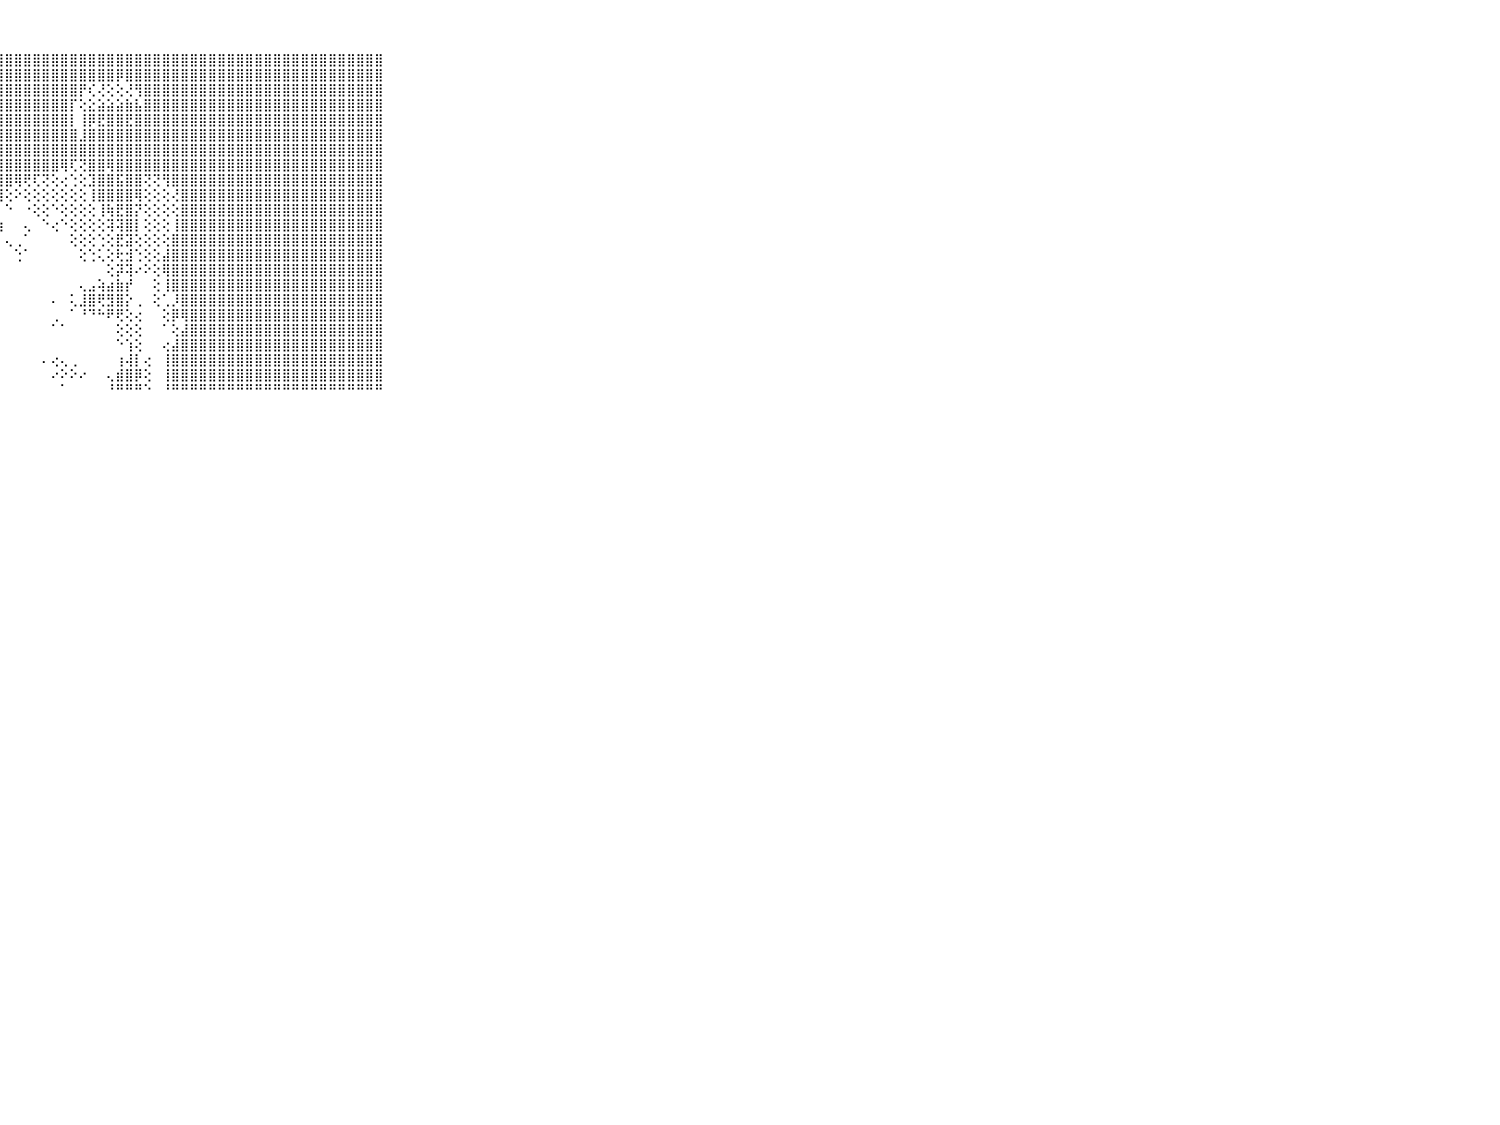

⠀⠀⠀⠀⠀⠀⠀⠀⠀⠀⠀⣿⣿⣿⣿⣿⣿⣿⣿⣿⣿⣿⣿⣿⣿⣿⣿⣿⣿⣿⣿⣿⣿⣿⣿⣿⣿⣿⣿⣿⣿⣿⣿⣿⣿⣿⣿⣿⣿⣿⣿⣿⣿⣿⣿⣿⣿⣿⣿⣿⣿⣿⣿⣿⣿⣿⣿⣿⣿⠀⠀⠀⠀⠀⠀⠀⠀⠀⠀⠀⠀
⠀⠀⠀⠀⠀⠀⠀⠀⠀⠀⠀⣿⣿⣿⣿⣿⣿⣿⣿⣿⣿⣿⣿⣿⣿⣿⣿⣿⣿⣿⣿⣿⣿⣿⣿⣿⣿⣿⣿⣿⡿⣿⣿⣿⣿⣿⣿⣿⣿⣿⣿⣿⣿⣿⣿⣿⣿⣿⣿⣿⣿⣿⣿⣿⣿⣿⣿⣿⣿⠀⠀⠀⠀⠀⠀⠀⠀⠀⠀⠀⠀
⠀⠀⠀⠀⠀⠀⠀⠀⠀⠀⠀⣿⣿⣿⣿⣿⣿⣿⣿⣿⣿⣿⣿⣿⣿⣿⣿⣿⣿⣿⣿⣿⣿⣿⣿⣿⡟⢎⢜⢕⢕⢜⢻⣿⣿⣿⣿⣿⣿⣿⣿⣿⣿⣿⣿⣿⣿⣿⣿⣿⣿⣿⣿⣿⣿⣿⣿⣿⣿⠀⠀⠀⠀⠀⠀⠀⠀⠀⠀⠀⠀
⠀⠀⠀⠀⠀⠀⠀⠀⠀⠀⠀⣿⣿⣿⣿⣿⣿⣿⣿⣿⣿⣿⣿⣿⣿⣿⣿⣿⣿⣿⣿⣿⣿⣿⣿⡏⢕⣕⣵⣵⣵⣷⣧⣿⣿⣿⣿⣿⣿⣿⣿⣿⣿⣿⣿⣿⣿⣿⣿⣿⣿⣿⣿⣿⣿⣿⣿⣿⣿⠀⠀⠀⠀⠀⠀⠀⠀⠀⠀⠀⠀
⠀⠀⠀⠀⠀⠀⠀⠀⠀⠀⠀⣿⣿⣿⣿⣿⣿⣿⣿⣿⣿⣿⣿⣿⣿⣿⣿⣿⣿⣿⣿⣿⣿⣿⣿⡇⢸⡿⣟⣿⣿⣟⣿⣿⣿⣿⣿⣿⣿⣿⣿⣿⣿⣿⣿⣿⣿⣿⣿⣿⣿⣿⣿⣿⣿⣿⣿⣿⣿⠀⠀⠀⠀⠀⠀⠀⠀⠀⠀⠀⠀
⠀⠀⠀⠀⠀⠀⠀⠀⠀⠀⠀⣿⣿⣿⣿⣿⣿⣿⣿⣿⣿⣿⣿⣿⣿⣿⣿⣿⣿⣿⣿⣿⣿⣿⣿⣿⣸⣿⣿⣿⣿⣿⣿⣿⣿⣿⣿⣿⣿⣿⣿⣿⣿⣿⣿⣿⣿⣿⣿⣿⣿⣿⣿⣿⣿⣿⣿⣿⣿⠀⠀⠀⠀⠀⠀⠀⠀⠀⠀⠀⠀
⠀⠀⠀⠀⠀⠀⠀⠀⠀⠀⠀⣿⣿⣿⣿⣿⣿⣿⣿⣿⣿⣿⣿⣿⣿⣿⣿⣿⣿⣿⣿⣿⣿⣿⣿⣿⣿⣿⣿⣿⣿⣿⣿⣿⣿⣿⣿⣿⣿⣿⣿⣿⣿⣿⣿⣿⣿⣿⣿⣿⣿⣿⣿⣿⣿⣿⣿⣿⣿⠀⠀⠀⠀⠀⠀⠀⠀⠀⠀⠀⠀
⠀⠀⠀⠀⠀⠀⠀⠀⠀⠀⠀⣿⣿⣿⣿⣿⣿⣿⣿⣿⣿⣿⣿⣿⣿⣿⣿⣿⣿⣿⣿⣿⣿⣿⢿⢏⢝⣿⣿⢿⣿⣿⣿⣿⣿⣿⣿⣿⣿⣿⣿⣿⣿⣿⣿⣿⣿⣿⣿⣿⣿⣿⣿⣿⣿⣿⣿⣿⣿⠀⠀⠀⠀⠀⠀⠀⠀⠀⠀⠀⠀
⠀⠀⠀⠀⠀⠀⠀⠀⠀⠀⠀⣿⣿⣿⣿⣿⣿⣿⣿⣿⣿⣿⣿⣿⣿⣿⣿⣿⣿⢿⢟⢏⢝⢕⢔⢑⢕⣹⣿⣿⣯⣿⣿⢝⢝⢻⣿⣿⣿⣿⣿⣿⣿⣿⣿⣿⣿⣿⣿⣿⣿⣿⣿⣿⣿⣿⣿⣿⣿⠀⠀⠀⠀⠀⠀⠀⠀⠀⠀⠀⠀
⠀⠀⠀⠀⠀⠀⠀⠀⠀⠀⠀⣿⣿⣿⣿⣿⣿⣿⣿⣿⣿⣿⣿⣿⣿⣿⣿⣿⢕⠕⢕⢕⢕⢕⢕⢕⢕⢸⣿⣿⣿⣿⢿⢕⢕⢕⢜⣿⣿⣿⣿⣿⣿⣿⣿⣿⣿⣿⣿⣿⣿⣿⣿⣿⣿⣿⣿⣿⣿⠀⠀⠀⠀⠀⠀⠀⠀⠀⠀⠀⠀
⠀⠀⠀⠀⠀⠀⠀⠀⠀⠀⠀⣿⣿⣿⣿⣿⣿⣿⣿⣿⣿⣿⣿⣿⣿⣿⣿⡇⠑⠀⠐⢕⢕⠑⢕⢕⢕⢕⢸⢷⣟⣿⡝⢕⢕⢕⢕⣿⣿⣿⣿⣿⣿⣿⣿⣿⣿⣿⣿⣿⣿⣿⣿⣿⣿⣿⣿⣿⣿⠀⠀⠀⠀⠀⠀⠀⠀⠀⠀⠀⠀
⠀⠀⠀⠀⠀⠀⠀⠀⠀⠀⠀⣿⣿⣿⣿⣿⣿⣿⣿⣿⣿⣿⣿⣿⣿⡟⢟⢵⠀⠀⢄⠀⠑⢔⠑⢕⢕⢕⢕⢽⢽⣿⡇⢕⢕⢕⢸⣿⣿⣿⣿⣿⣿⣿⣿⣿⣿⣿⣿⣿⣿⣿⣿⣿⣿⣿⣿⣿⣿⠀⠀⠀⠀⠀⠀⠀⠀⠀⠀⠀⠀
⠀⠀⠀⠀⠀⠀⠀⠀⠀⠀⠀⣿⣿⣿⣿⣿⣿⣿⣿⣿⣿⣿⣿⣿⡿⢕⢕⠄⢄⢀⠁⠀⠀⠀⠀⢕⢕⢕⢑⢕⣟⣽⢕⢕⢕⢕⣿⣿⣿⣿⣿⣿⣿⣿⣿⣿⣿⣿⣿⣿⣿⣿⣿⣿⣿⣿⣿⣿⣿⠀⠀⠀⠀⠀⠀⠀⠀⠀⠀⠀⠀
⠀⠀⠀⠀⠀⠀⠀⠀⠀⠀⠀⣿⣿⣿⣿⣿⣿⣿⣿⣿⣿⣿⣿⣿⢇⠁⠁⠀⠀⢑⠁⠀⠀⠀⠀⠀⢕⢑⢅⢕⢗⣺⢑⢕⢕⣼⣿⣿⣿⣿⣿⣿⣿⣿⣿⣿⣿⣿⣿⣿⣿⣿⣿⣿⣿⣿⣿⣿⣿⠀⠀⠀⠀⠀⠀⠀⠀⠀⠀⠀⠀
⠀⠀⠀⠀⠀⠀⠀⠀⠀⠀⠀⣿⣿⣿⣿⣿⣿⣿⣿⣿⣿⣿⣿⡇⠀⠀⠀⠀⠀⠀⠀⠀⠀⠀⠀⠀⠀⠀⠀⢕⡽⢽⠔⠕⢕⢿⣿⣿⣿⣿⣿⣿⣿⣿⣿⣿⣿⣿⣿⣿⣿⣿⣿⣿⣿⣿⣿⣿⣿⠀⠀⠀⠀⠀⠀⠀⠀⠀⠀⠀⠀
⠀⠀⠀⠀⠀⠀⠀⠀⠀⠀⠀⣿⣿⣿⣿⣿⣿⣿⣿⣿⣿⣿⣿⡇⠀⠀⠀⠀⠀⠀⠀⠀⠀⠀⠀⠀⢄⣠⢵⣴⣷⡞⠀⠀⢕⢸⣿⣿⣿⣿⣿⣿⣿⣿⣿⣿⣿⣿⣿⣿⣿⣿⣿⣿⣿⣿⣿⣿⣿⠀⠀⠀⠀⠀⠀⠀⠀⠀⠀⠀⠀
⠀⠀⠀⠀⠀⠀⠀⠀⠀⠀⠀⣿⣿⣿⣿⣿⣿⣿⣿⣿⣿⣿⣿⣷⣴⣄⢀⠀⠀⠀⠀⠀⠀⠄⠀⢅⣸⣿⢟⣻⣿⡕⢀⠀⢕⢁⡸⣿⣿⣿⣿⣿⣿⣿⣿⣿⣿⣿⣿⣿⣿⣿⣿⣿⣿⣿⣿⣿⣿⠀⠀⠀⠀⠀⠀⠀⠀⠀⠀⠀⠀
⠀⠀⠀⠀⠀⠀⠀⠀⠀⠀⠀⣿⣿⣿⣿⣿⣿⣿⣿⣿⣿⣿⣿⣿⣿⣿⣿⠁⠀⠀⠀⠀⠀⢀⠀⠁⠘⠙⠓⠟⢟⢕⢔⠀⠀⢕⡿⢿⣿⣿⣿⣿⣿⣿⣿⣿⣿⣿⣿⣿⣿⣿⣿⣿⣿⣿⣿⣿⣿⠀⠀⠀⠀⠀⠀⠀⠀⠀⠀⠀⠀
⠀⠀⠀⠀⠀⠀⠀⠀⠀⠀⠀⣿⣿⣿⣿⣿⣿⣿⣿⣿⣿⣿⣿⣿⣿⣿⡇⠀⠀⠀⠀⠀⠀⠁⠁⠀⠀⠀⠀⠀⢕⢕⢕⠀⠀⠁⢕⣼⣿⣿⣿⣿⣿⣿⣿⣿⣿⣿⣿⣿⣿⣿⣿⣿⣿⣿⣿⣿⣿⠀⠀⠀⠀⠀⠀⠀⠀⠀⠀⠀⠀
⠀⠀⠀⠀⠀⠀⠀⠀⠀⠀⠀⣿⣿⣿⣿⣿⣿⣿⣿⣿⣿⣿⣿⣿⣿⣿⢕⠀⠀⠀⠀⠀⠀⠀⠀⠀⠀⠀⠀⠀⠑⢱⢕⠀⠀⢔⣼⣿⣿⣿⣿⣿⣿⣿⣿⣿⣿⣿⣿⣿⣿⣿⣿⣿⣿⣿⣿⣿⣿⠀⠀⠀⠀⠀⠀⠀⠀⠀⠀⠀⠀
⠀⠀⠀⠀⠀⠀⠀⠀⠀⠀⠀⣿⣿⣿⣿⣿⣿⣿⣿⣿⣿⣿⣿⣿⣿⡟⠁⠀⠀⠀⠀⠀⠄⢔⢄⢀⠀⠀⠀⠀⢰⢼⡇⢔⠀⢸⣿⣿⣿⣿⣿⣿⣿⣿⣿⣿⣿⣿⣿⣿⣿⣿⣿⣿⣿⣿⣿⣿⣿⠀⠀⠀⠀⠀⠀⠀⠀⠀⠀⠀⠀
⠀⠀⠀⠀⠀⠀⠀⠀⠀⠀⠀⣿⣿⣿⣿⣿⣿⣿⣿⣿⣿⣿⣿⣿⣿⡇⠀⠀⠀⠀⠀⠀⠀⠔⠕⠕⠔⠀⠀⢄⣾⣿⡿⢕⠀⢸⣿⣿⣿⣿⣿⣿⣿⣿⣿⣿⣿⣿⣿⣿⣿⣿⣿⣿⣿⣿⣿⣿⣿⠀⠀⠀⠀⠀⠀⠀⠀⠀⠀⠀⠀
⠀⠀⠀⠀⠀⠀⠀⠀⠀⠀⠀⠛⠛⠛⠛⠛⠛⠛⠛⠛⠛⠛⠛⠛⠛⠃⠀⠀⠀⠀⠀⠀⠀⠀⠁⠀⠀⠀⠀⠘⠛⠛⠛⠑⠀⠘⠛⠛⠛⠛⠛⠛⠛⠛⠛⠛⠛⠛⠛⠛⠛⠛⠛⠛⠛⠛⠛⠛⠛⠀⠀⠀⠀⠀⠀⠀⠀⠀⠀⠀⠀